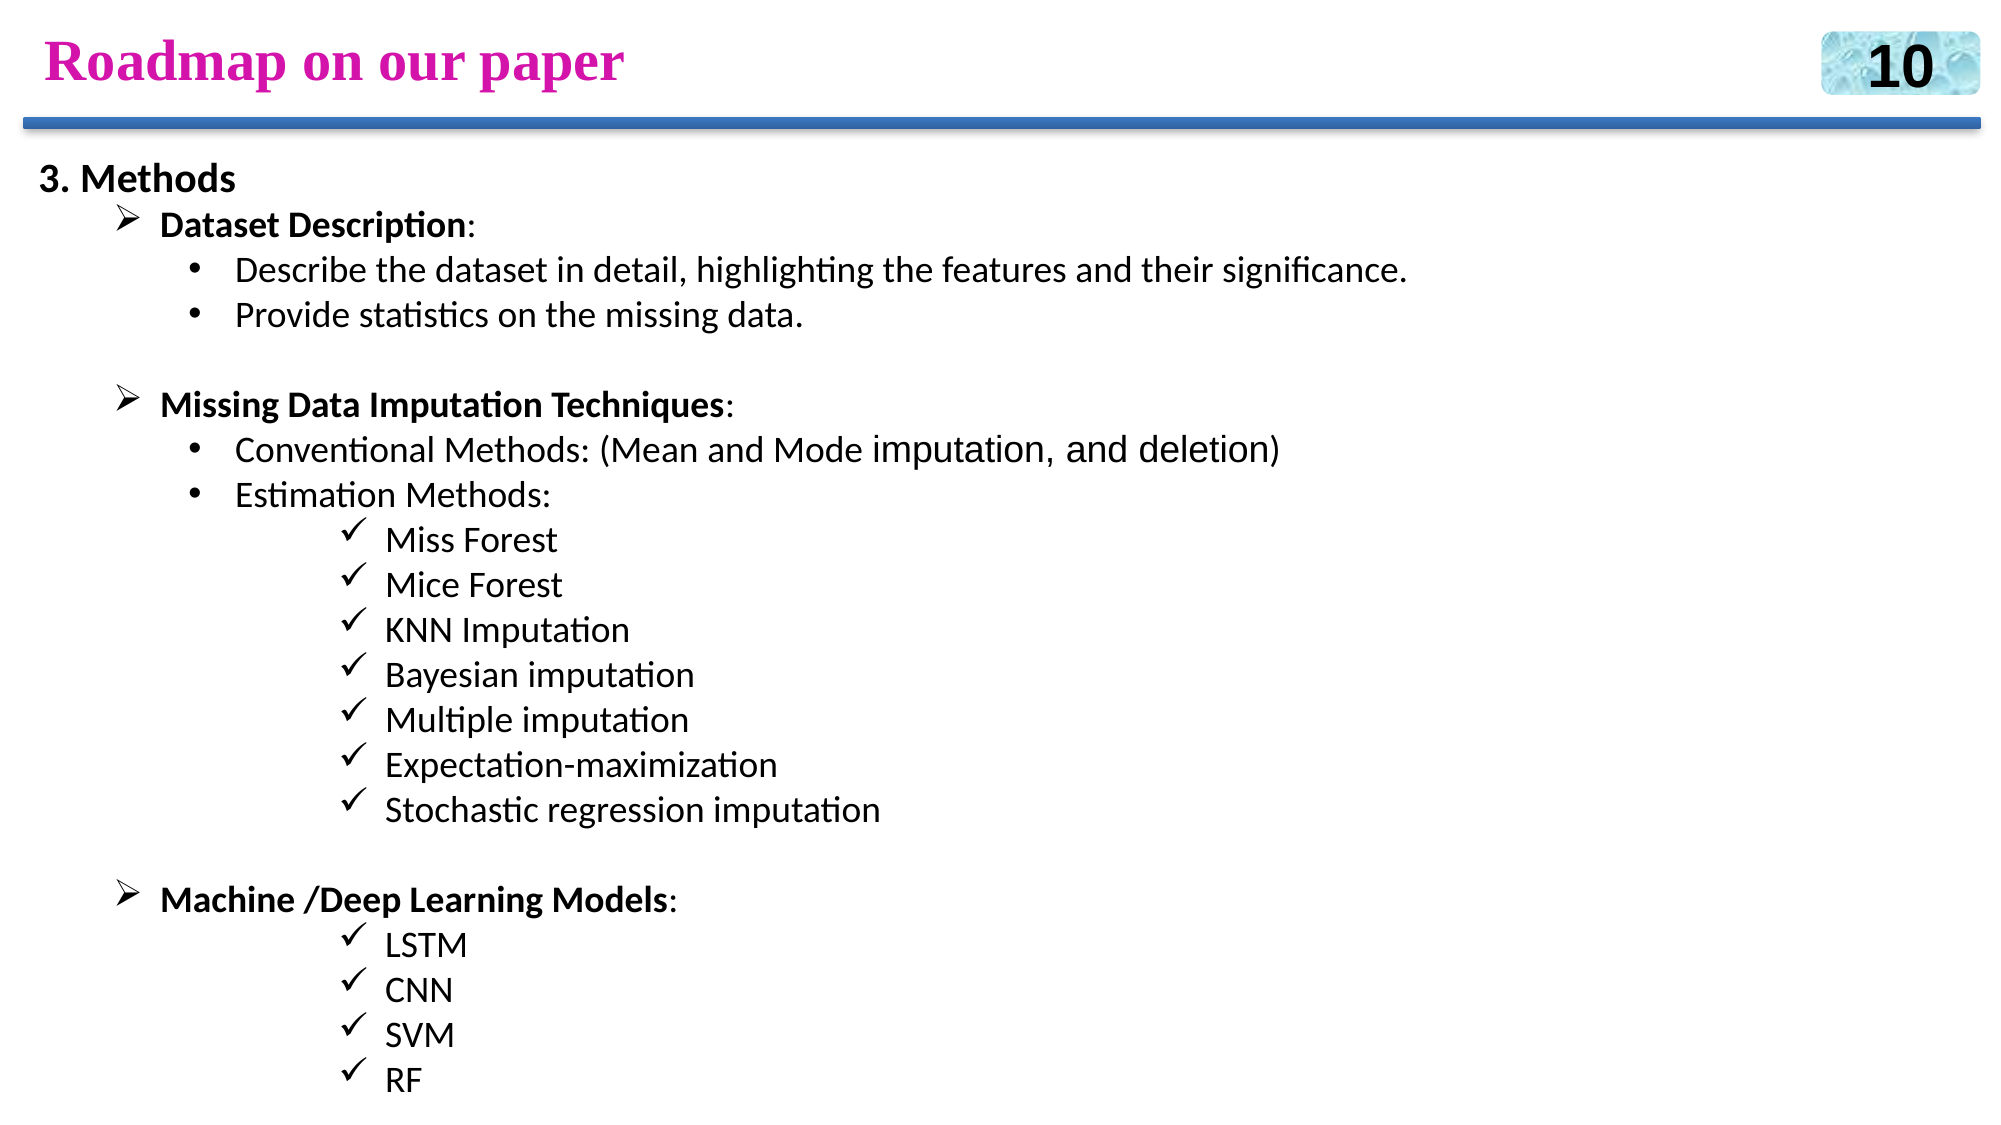

# Roadmap on our paper
10

3. Methods
Dataset Description:
Describe the dataset in detail, highlighting the features and their significance.
Provide statistics on the missing data.

Missing Data Imputation Techniques:
Conventional Methods: (Mean and Mode imputation, and deletion)
Estimation Methods:
Miss Forest
Mice Forest
KNN Imputation
Bayesian imputation
Multiple imputation
Expectation-maximization
Stochastic regression imputation

Machine /Deep Learning Models:
LSTM
CNN
SVM
RF